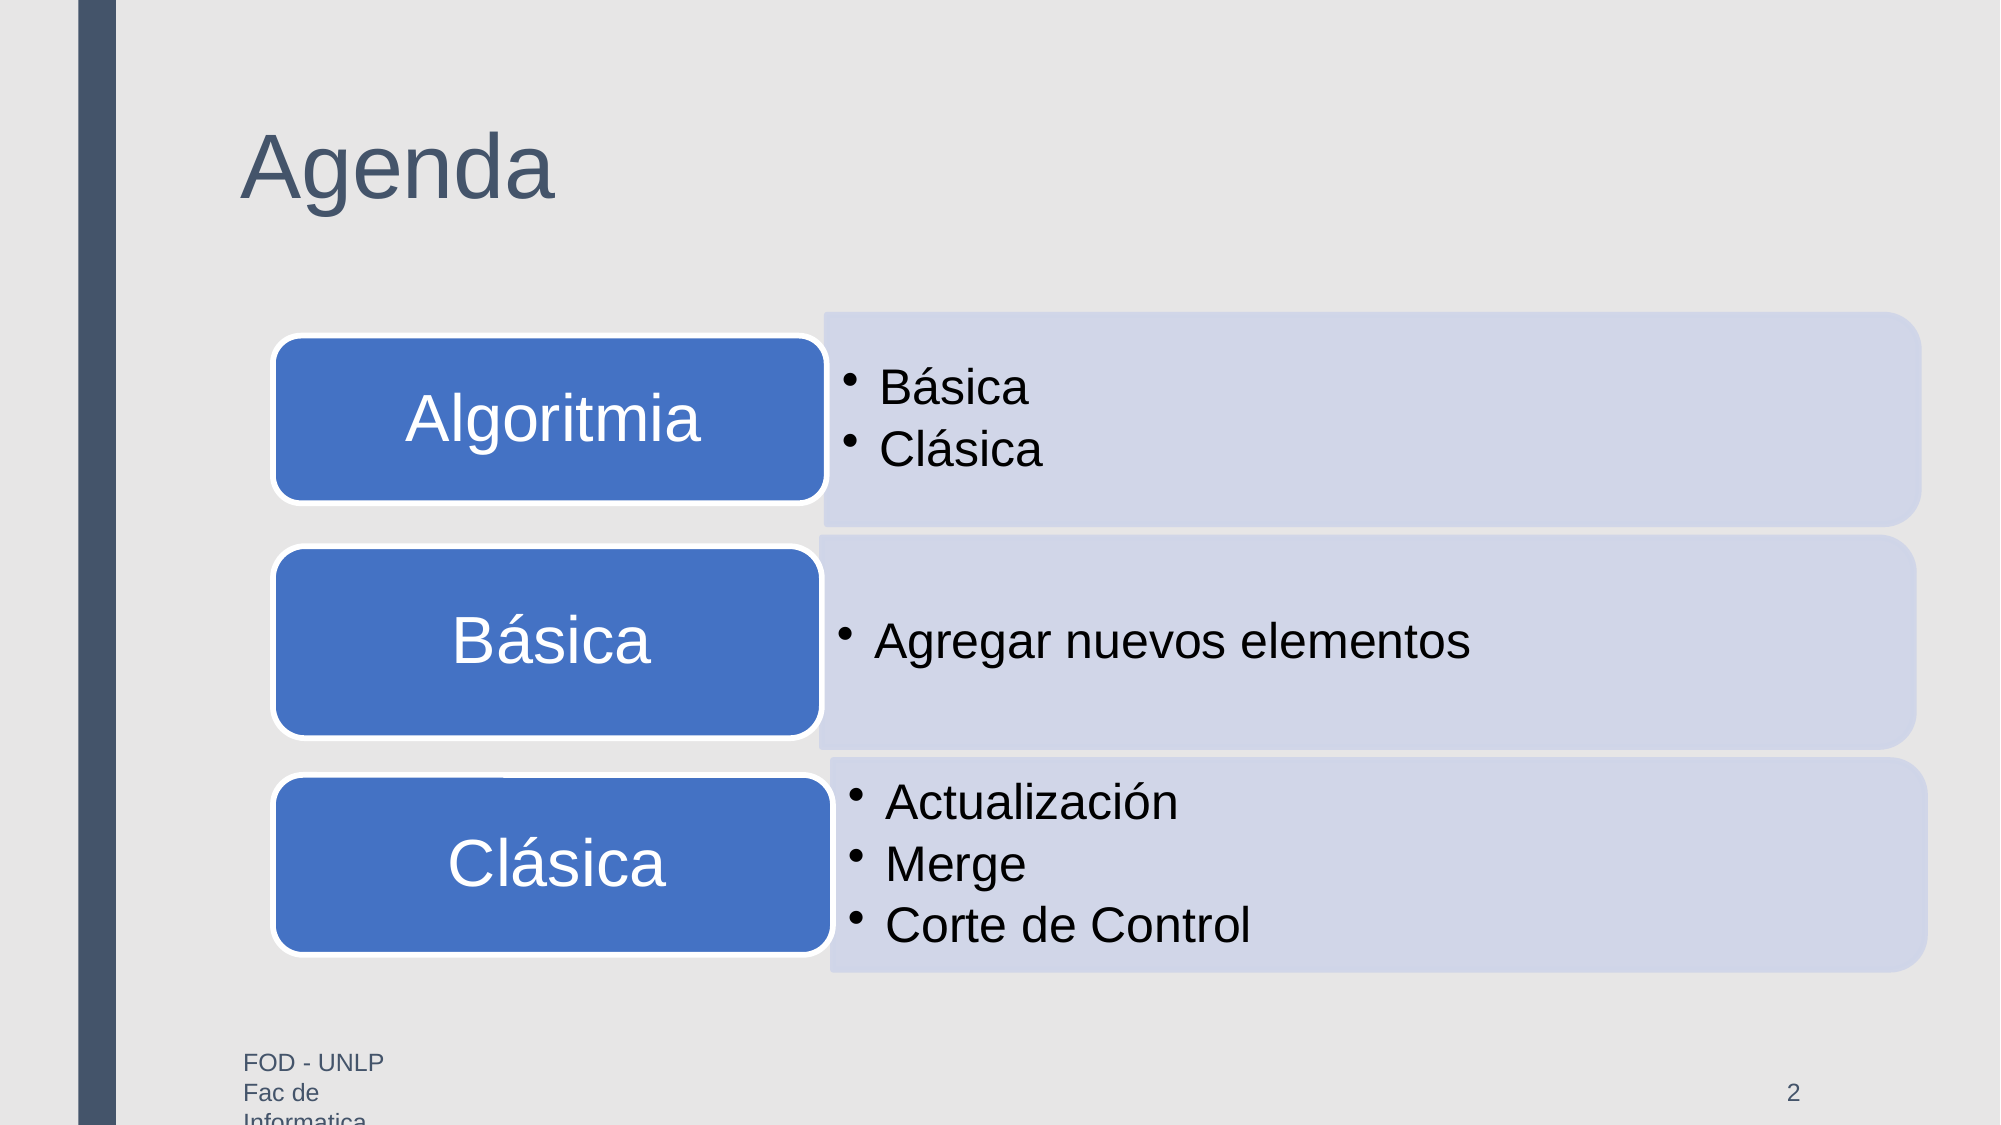

# Agenda
Básica
Clásica
Algoritmia
Agregar nuevos elementos
Básica
Actualización
Merge
Corte de Control
Clásica
FOD - UNLP Fac de Informatica
2